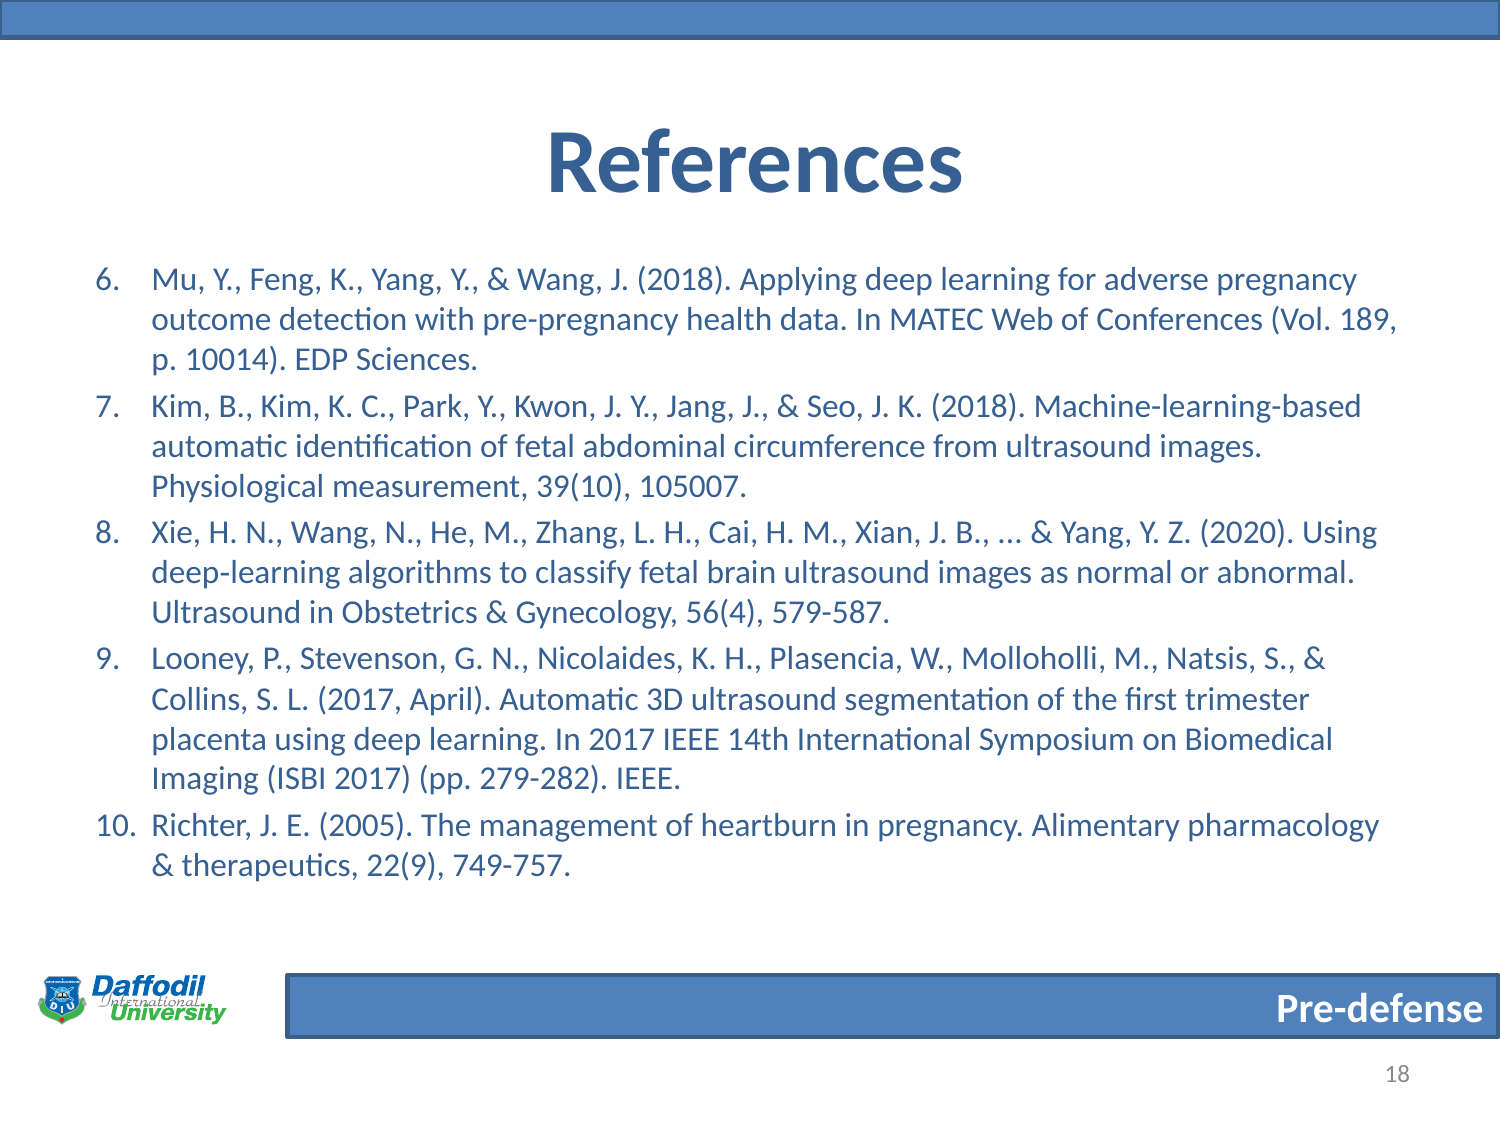

# References
Mu, Y., Feng, K., Yang, Y., & Wang, J. (2018). Applying deep learning for adverse pregnancy outcome detection with pre-pregnancy health data. In MATEC Web of Conferences (Vol. 189, p. 10014). EDP Sciences.
Kim, B., Kim, K. C., Park, Y., Kwon, J. Y., Jang, J., & Seo, J. K. (2018). Machine-learning-based automatic identification of fetal abdominal circumference from ultrasound images. Physiological measurement, 39(10), 105007.
Xie, H. N., Wang, N., He, M., Zhang, L. H., Cai, H. M., Xian, J. B., ... & Yang, Y. Z. (2020). Using deep‐learning algorithms to classify fetal brain ultrasound images as normal or abnormal. Ultrasound in Obstetrics & Gynecology, 56(4), 579-587.
Looney, P., Stevenson, G. N., Nicolaides, K. H., Plasencia, W., Molloholli, M., Natsis, S., & Collins, S. L. (2017, April). Automatic 3D ultrasound segmentation of the first trimester placenta using deep learning. In 2017 IEEE 14th International Symposium on Biomedical Imaging (ISBI 2017) (pp. 279-282). IEEE.
Richter, J. E. (2005). The management of heartburn in pregnancy. Alimentary pharmacology & therapeutics, 22(9), 749-757.

18